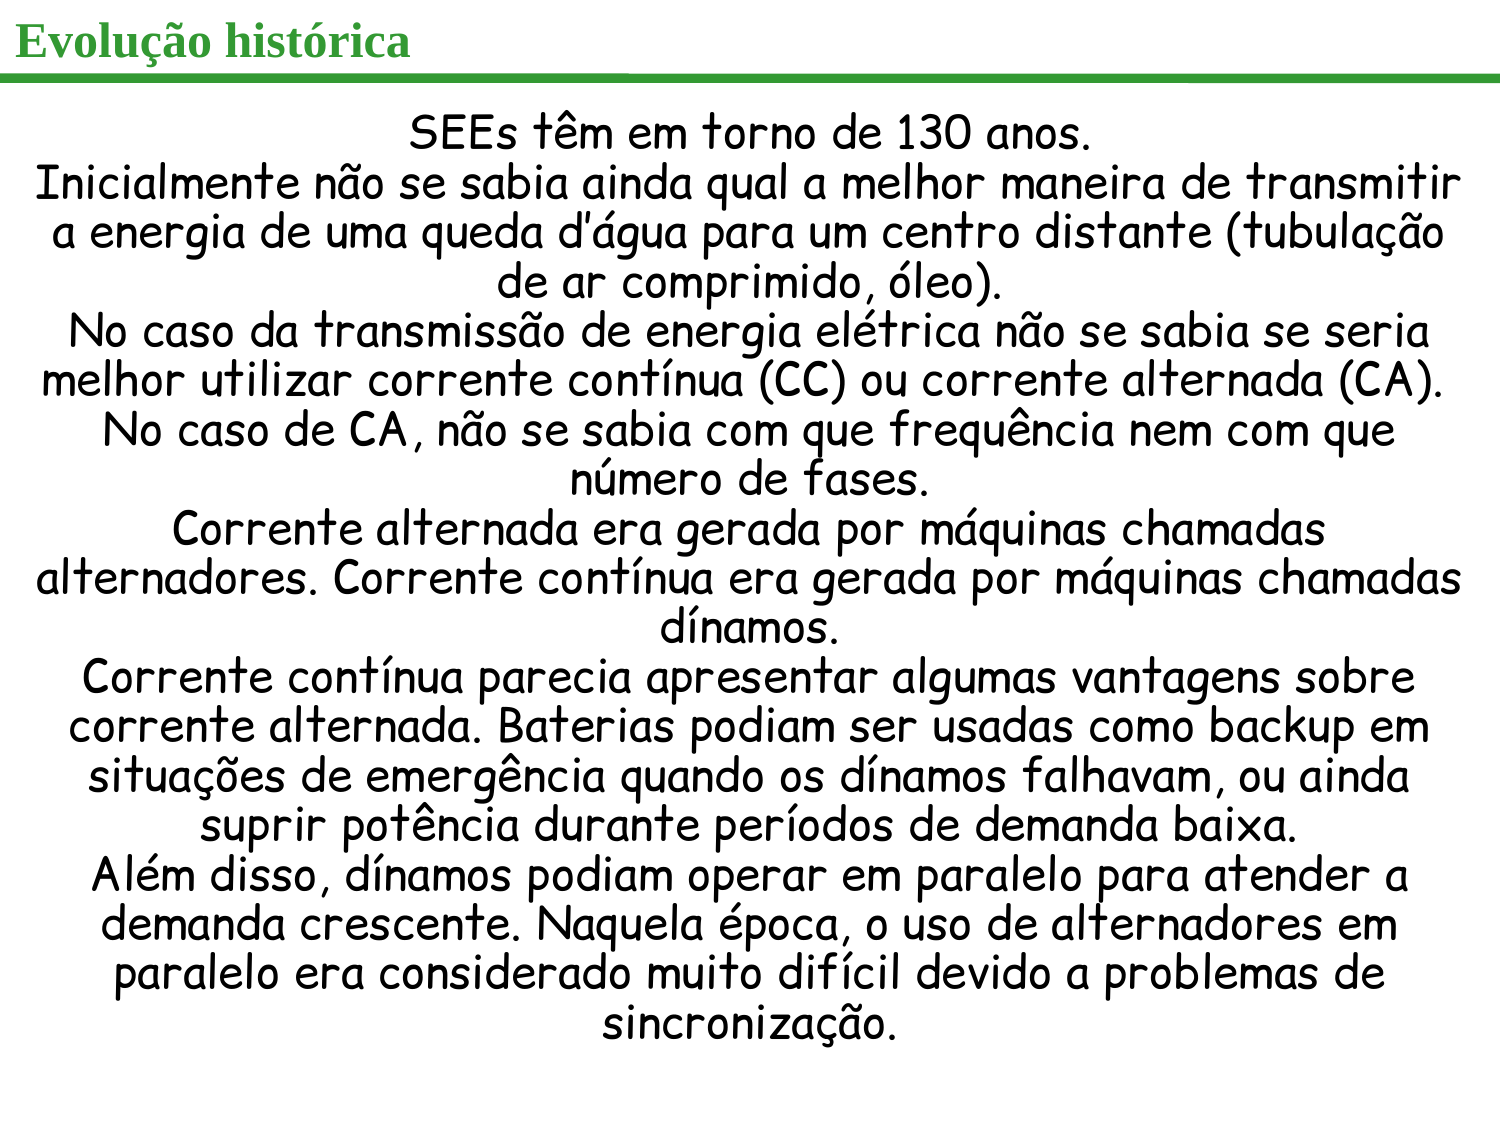

# Evolução histórica
SEEs têm em torno de 130 anos.
Inicialmente não se sabia ainda qual a melhor maneira de transmitir a energia de uma queda d’água para um centro distante (tubulação de ar comprimido, óleo).
No caso da transmissão de energia elétrica não se sabia se seria melhor utilizar corrente contínua (CC) ou corrente alternada (CA).
No caso de CA, não se sabia com que frequência nem com que número de fases.
Corrente alternada era gerada por máquinas chamadas alternadores. Corrente contínua era gerada por máquinas chamadas dínamos.
Corrente contínua parecia apresentar algumas vantagens sobre corrente alternada. Baterias podiam ser usadas como backup em situações de emergência quando os dínamos falhavam, ou ainda suprir potência durante períodos de demanda baixa.
Além disso, dínamos podiam operar em paralelo para atender a demanda crescente. Naquela época, o uso de alternadores em paralelo era considerado muito difícil devido a problemas de sincronização.